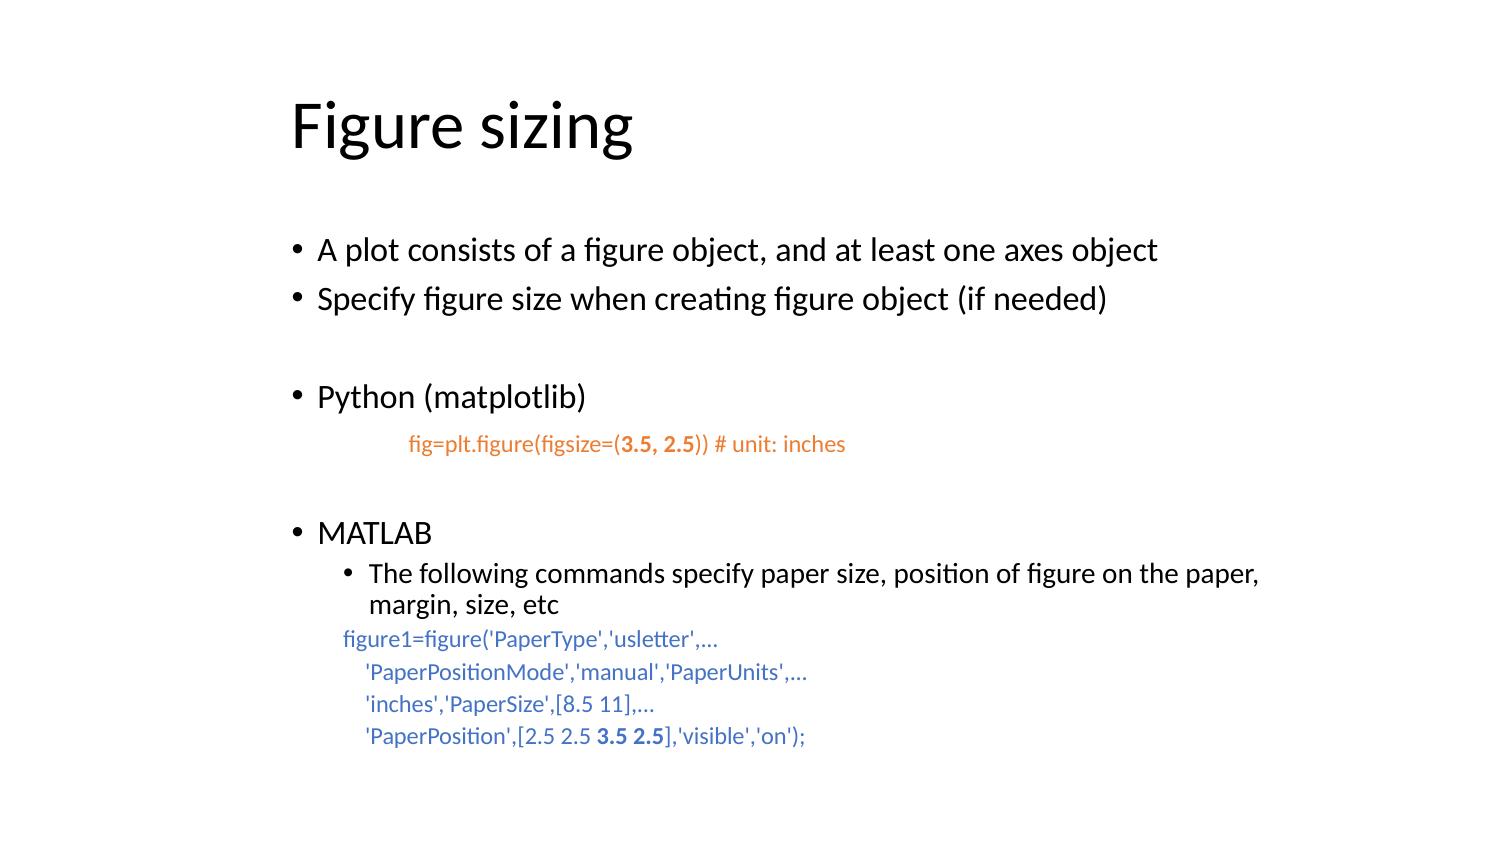

# Figure sizing
A plot consists of a figure object, and at least one axes object
Specify figure size when creating figure object (if needed)

Python (matplotlib)
	fig=plt.figure(figsize=(3.5, 2.5)) # unit: inches

MATLAB
The following commands specify paper size, position of figure on the paper, margin, size, etc
figure1=figure('PaperType','usletter',...
    'PaperPositionMode','manual','PaperUnits',...
    'inches','PaperSize',[8.5 11],...
    'PaperPosition',[2.5 2.5 3.5 2.5],'visible','on');